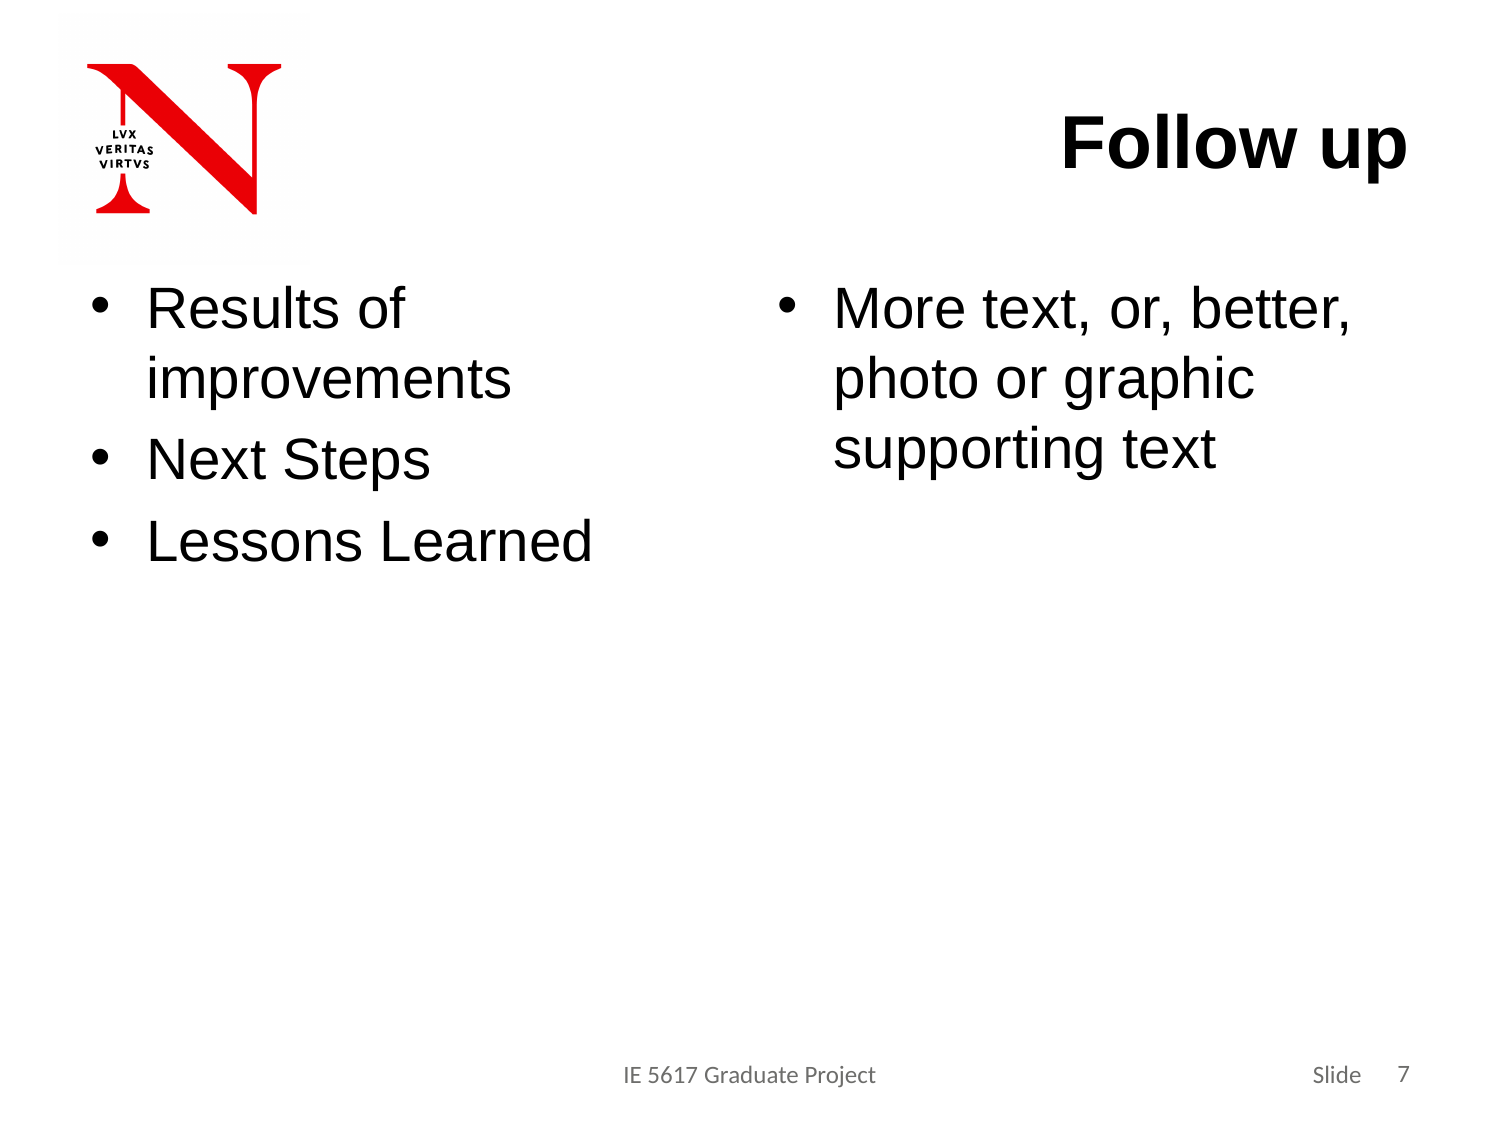

# Follow up
Results of improvements
Next Steps
Lessons Learned

More text, or, better, photo or graphic supporting text
7